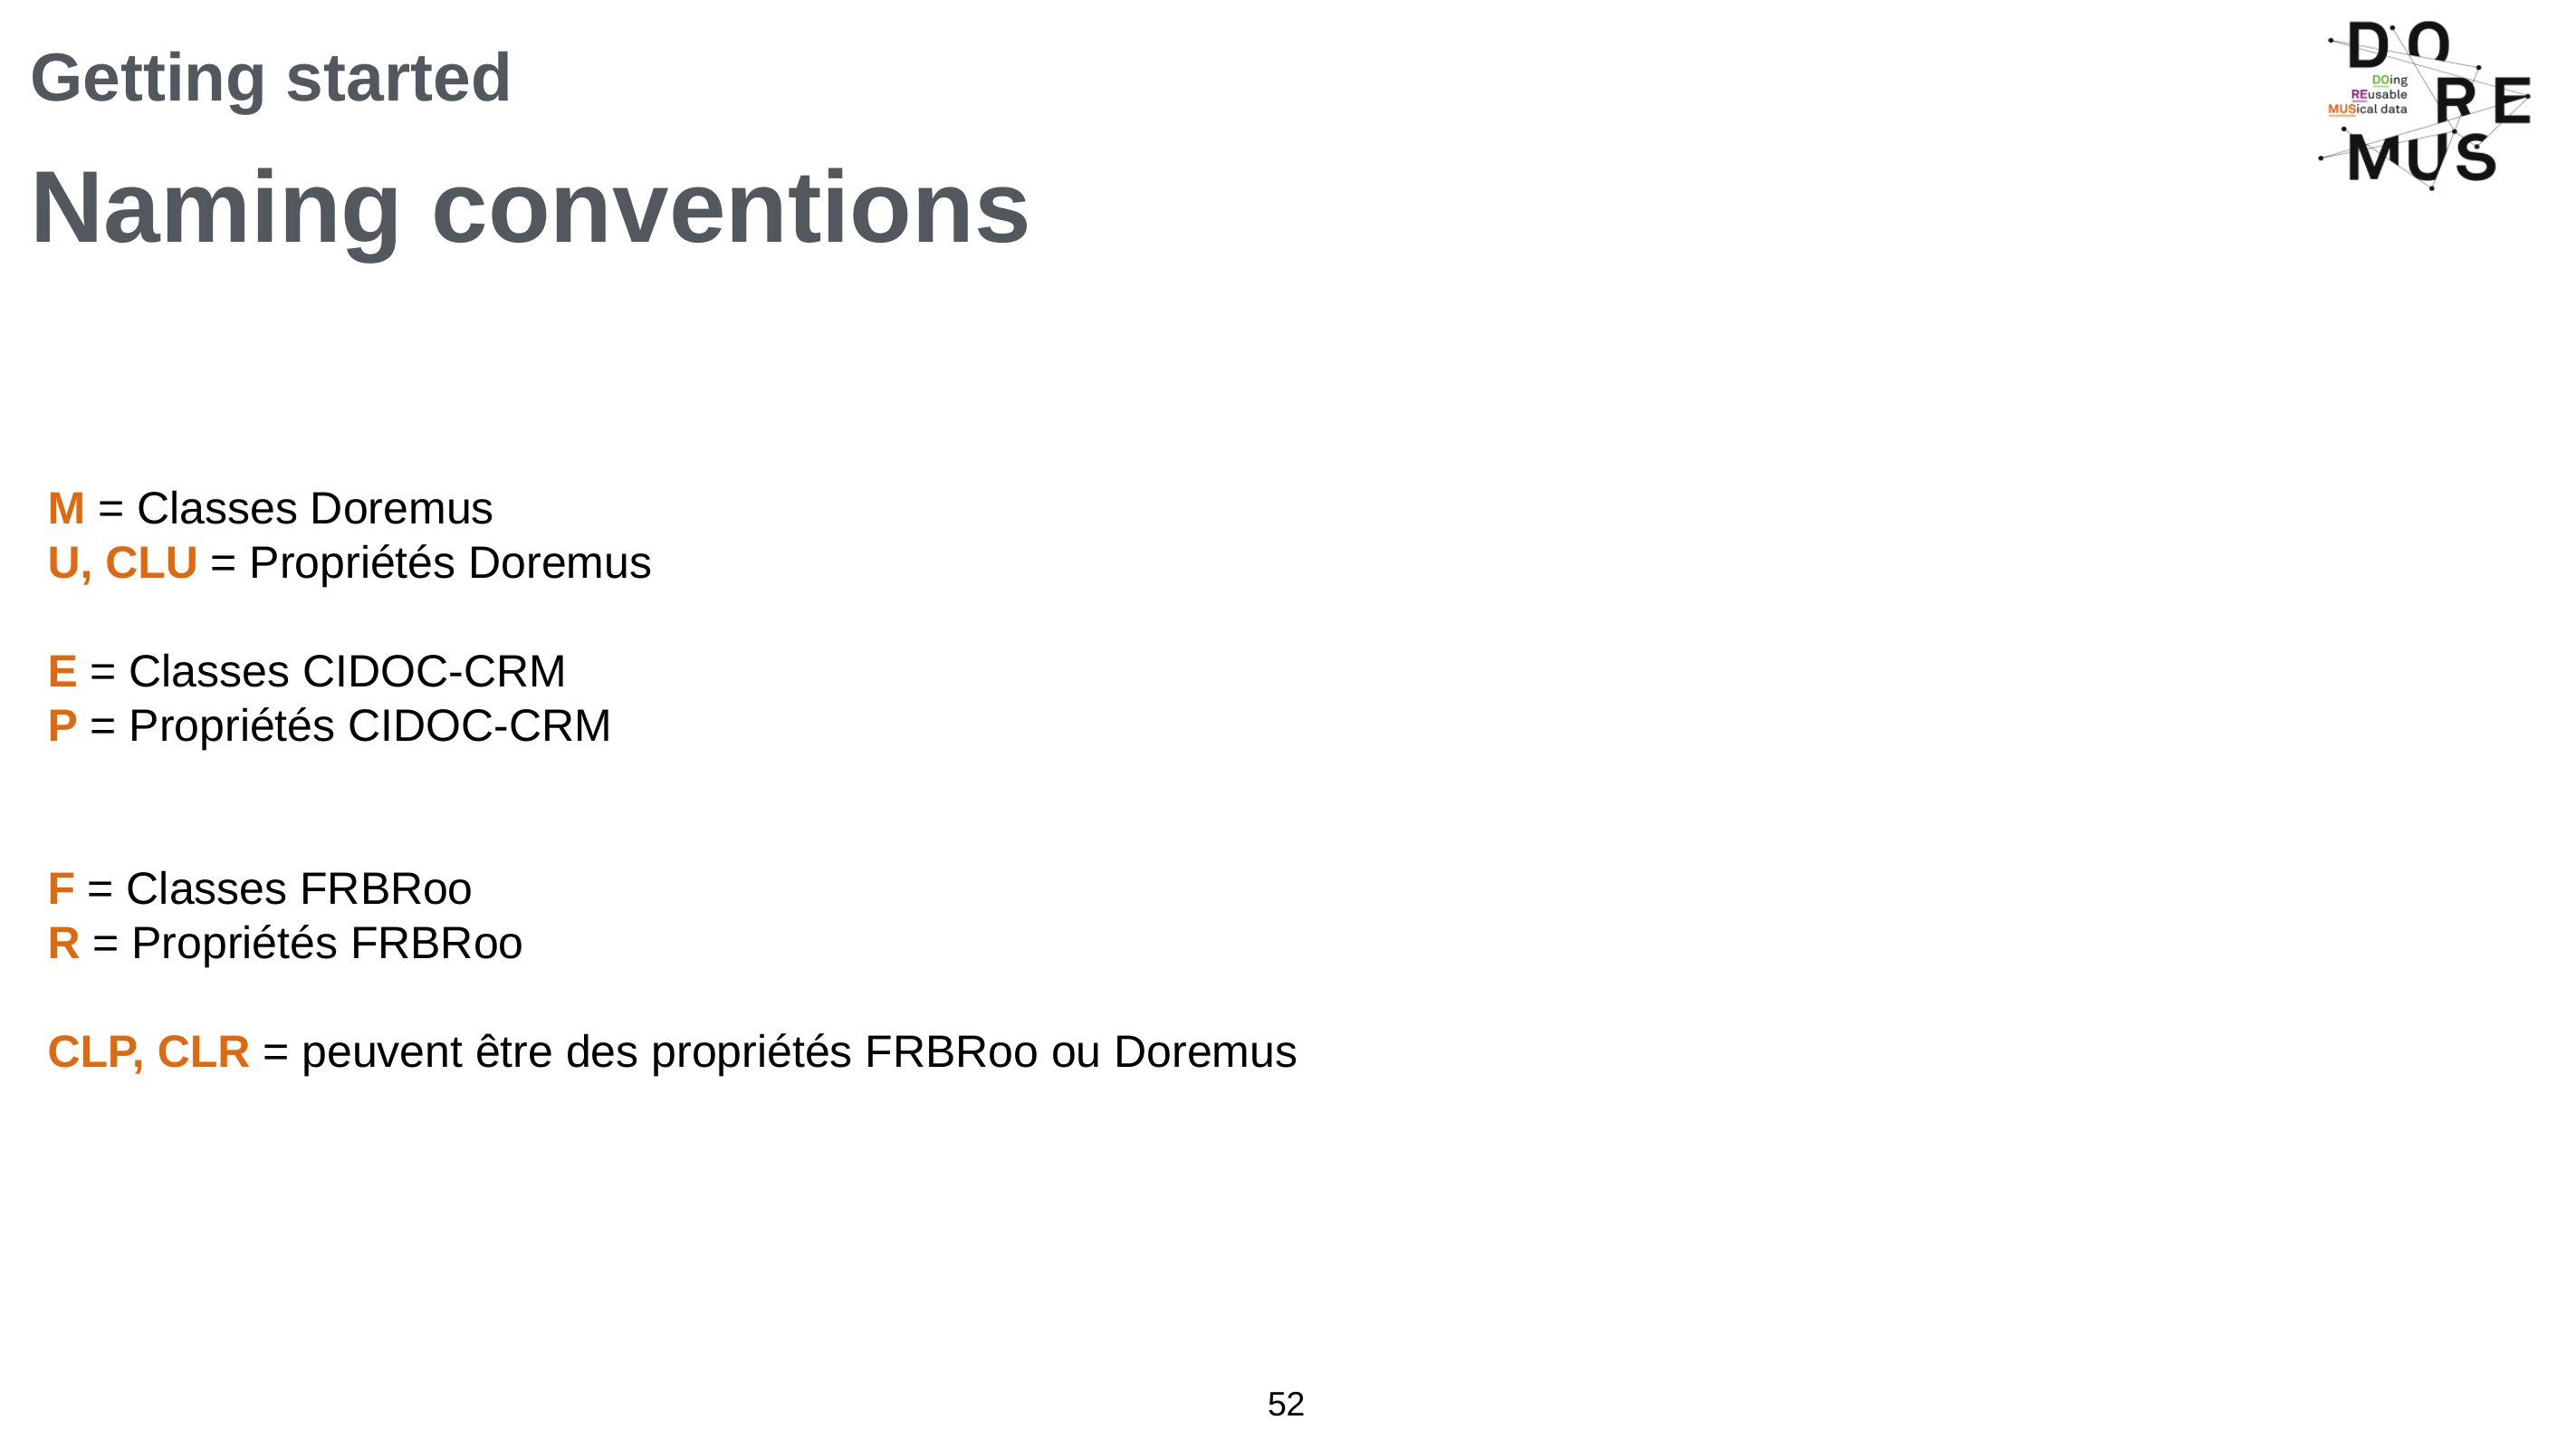

# Getting started
Naming conventions
M = Classes Doremus
U, CLU = Propriétés Doremus

E = Classes CIDOC-CRM
P = Propriétés CIDOC-CRM

F = Classes FRBRoo
R = Propriétés FRBRoo

CLP, CLR = peuvent être des propriétés FRBRoo ou Doremus

52